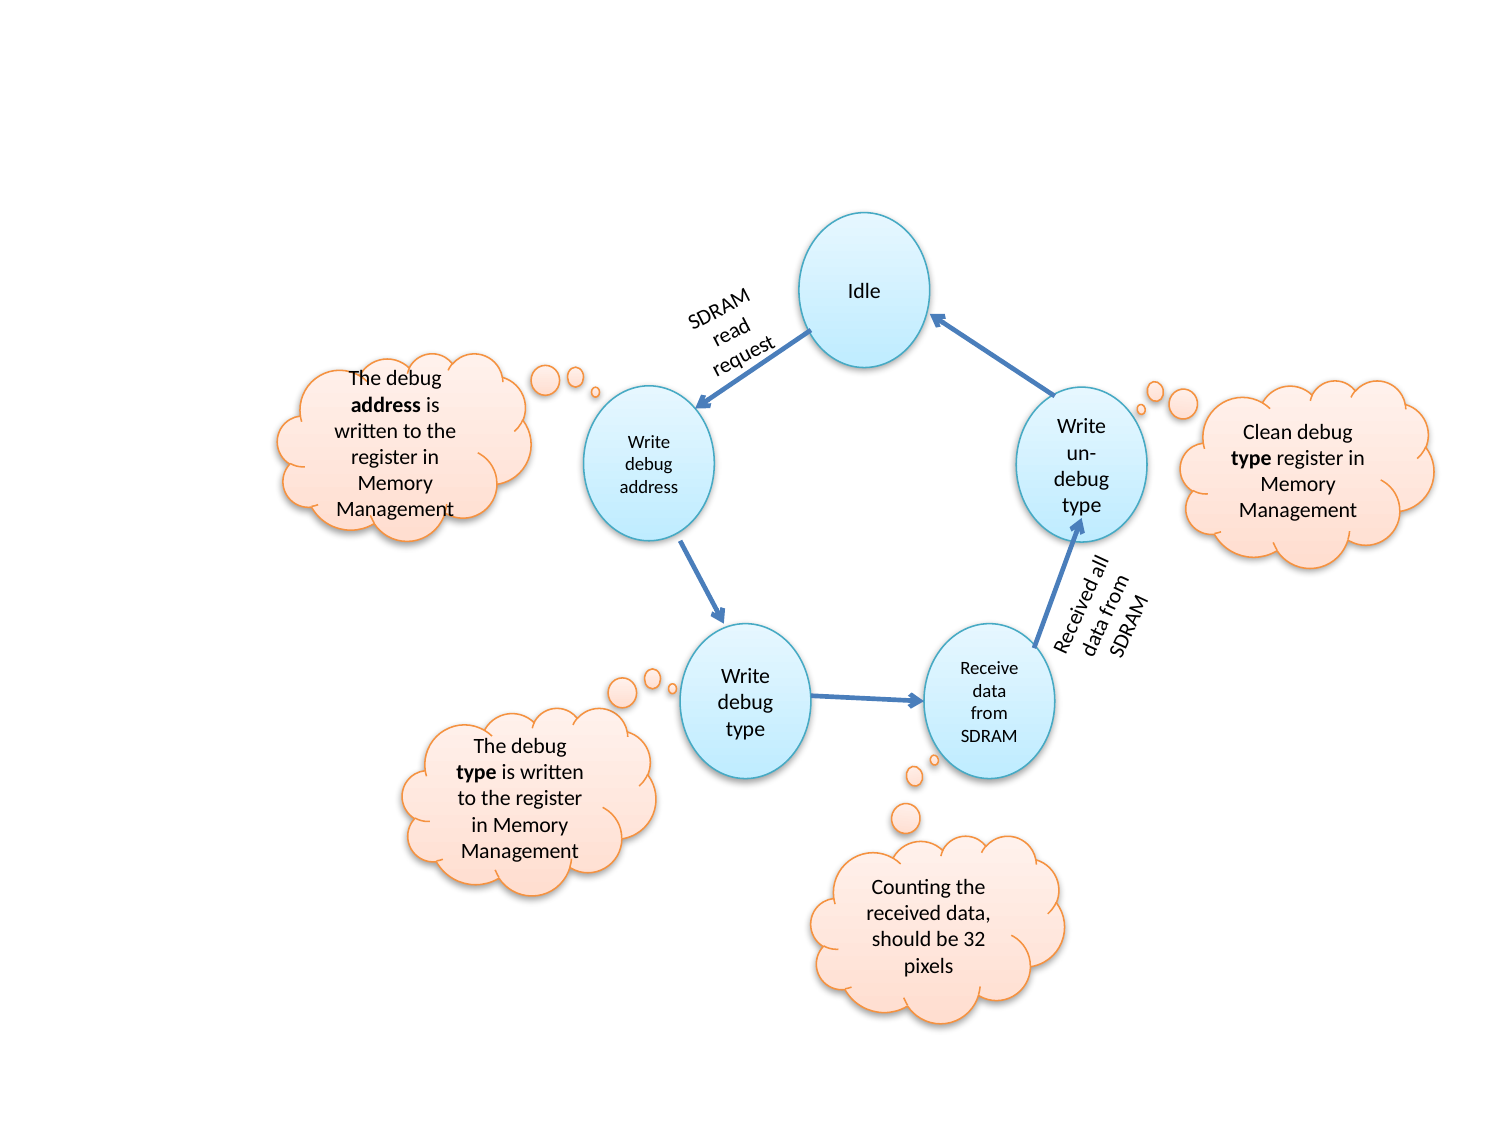

Idle
SDRAM read request
The debug address is written to the register in Memory Management

Clean debug type register in Memory Management

Write debug address

Write
un-debug type

Received all data from SDRAM
Write debug type
Receive data from SDRAM

The debug type is written to the register in Memory Management

Counting the received data, should be 32 pixels